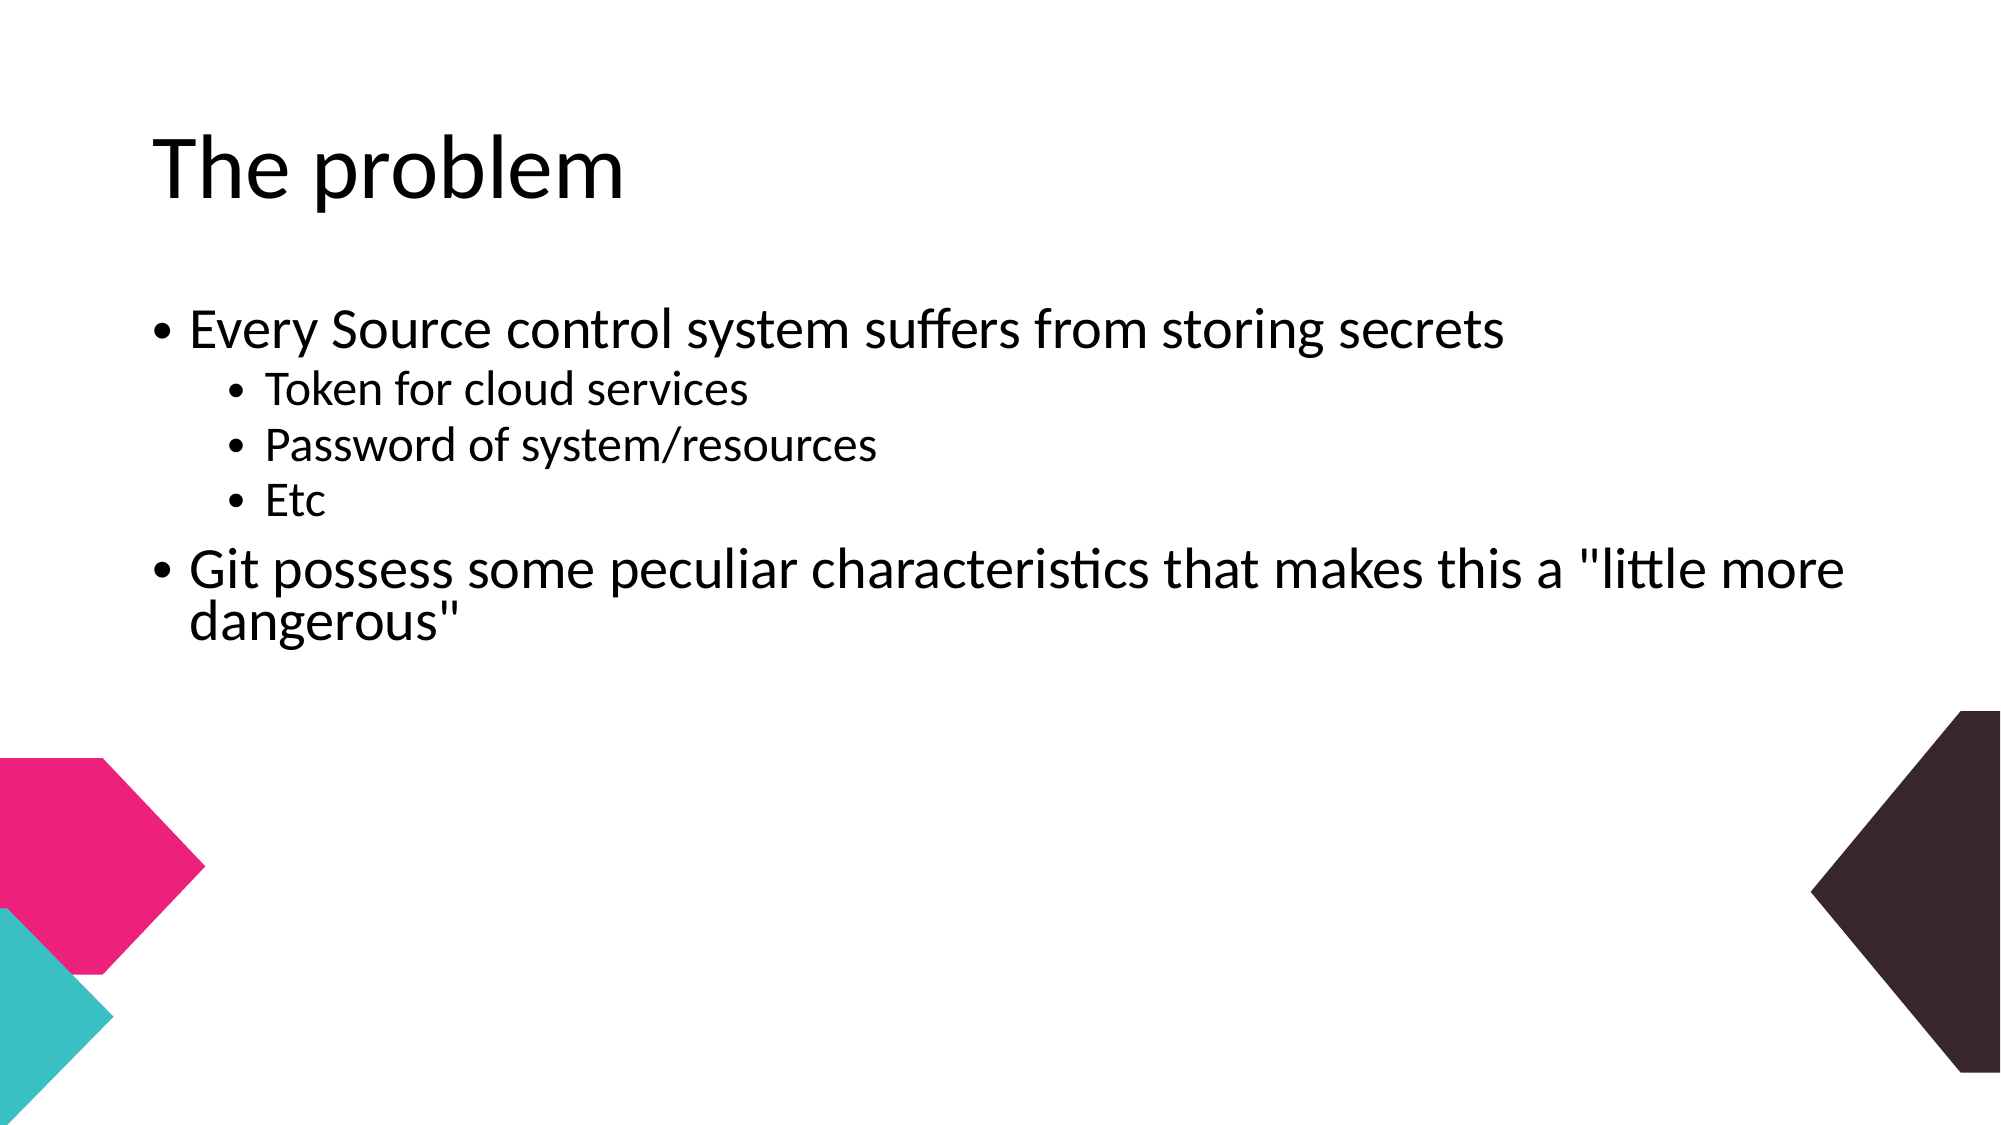

# The problem
Every Source control system suffers from storing secrets
Token for cloud services
Password of system/resources
Etc
Git possess some peculiar characteristics that makes this a "little more dangerous"